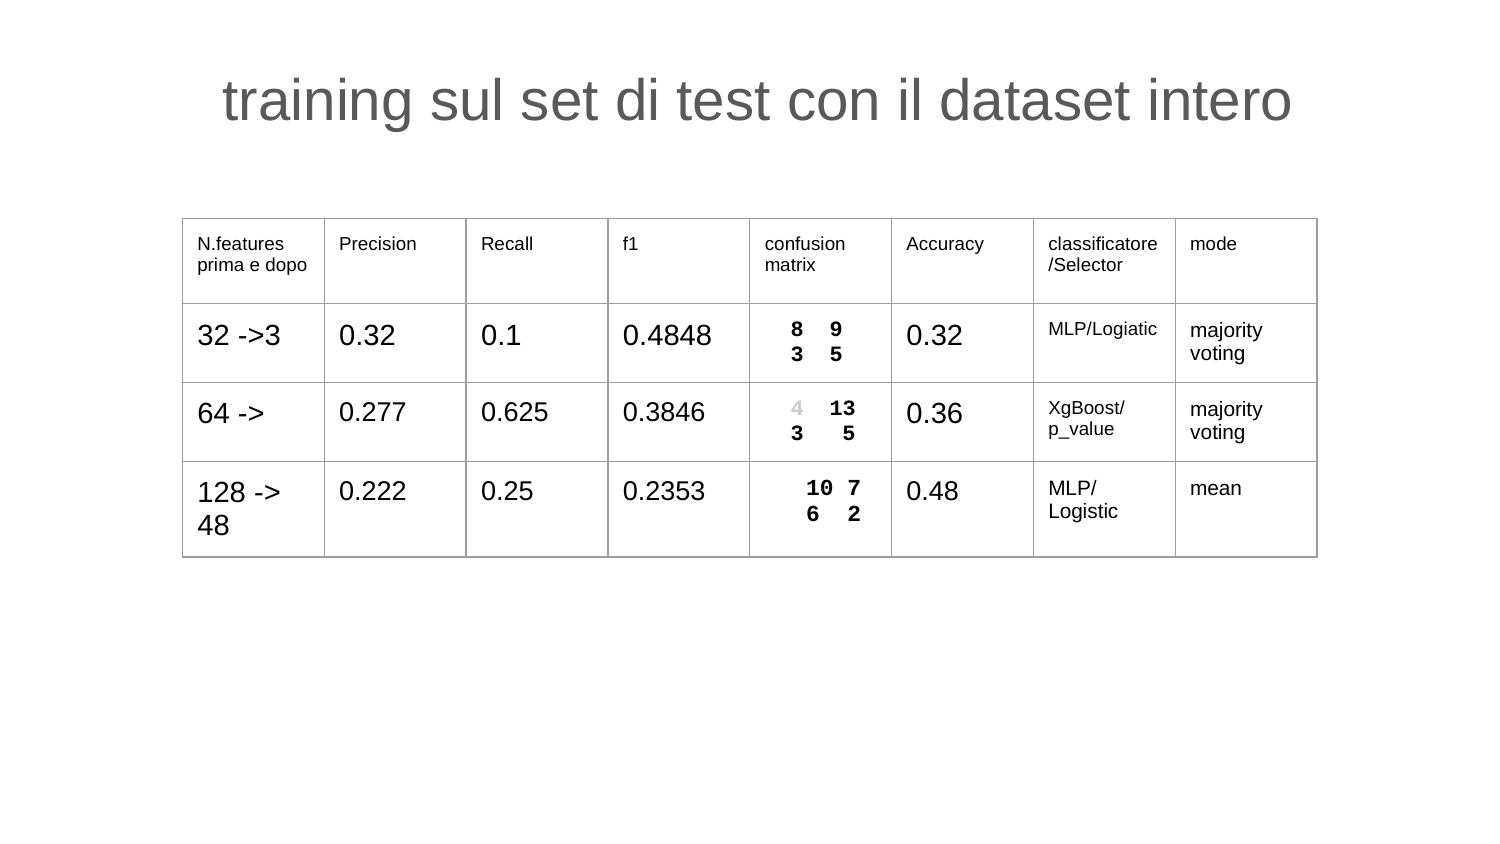

training sul set di test con il dataset intero
| N.features prima e dopo | Precision | Recall | f1 | confusion matrix | Accuracy | classificatore/Selector | mode |
| --- | --- | --- | --- | --- | --- | --- | --- |
| 32 ->3 | 0.32 | 0.1 | 0.4848 | 8 9 3 5 | 0.32 | MLP/Logiatic | majority voting |
| 64 -> | 0.277 | 0.625 | 0.3846 | 4 13 3 5 | 0.36 | XgBoost/p\_value | majority voting |
| 128 -> 48 | 0.222 | 0.25 | 0.2353 | 10 7 6 2 | 0.48 | MLP/Logistic | mean |